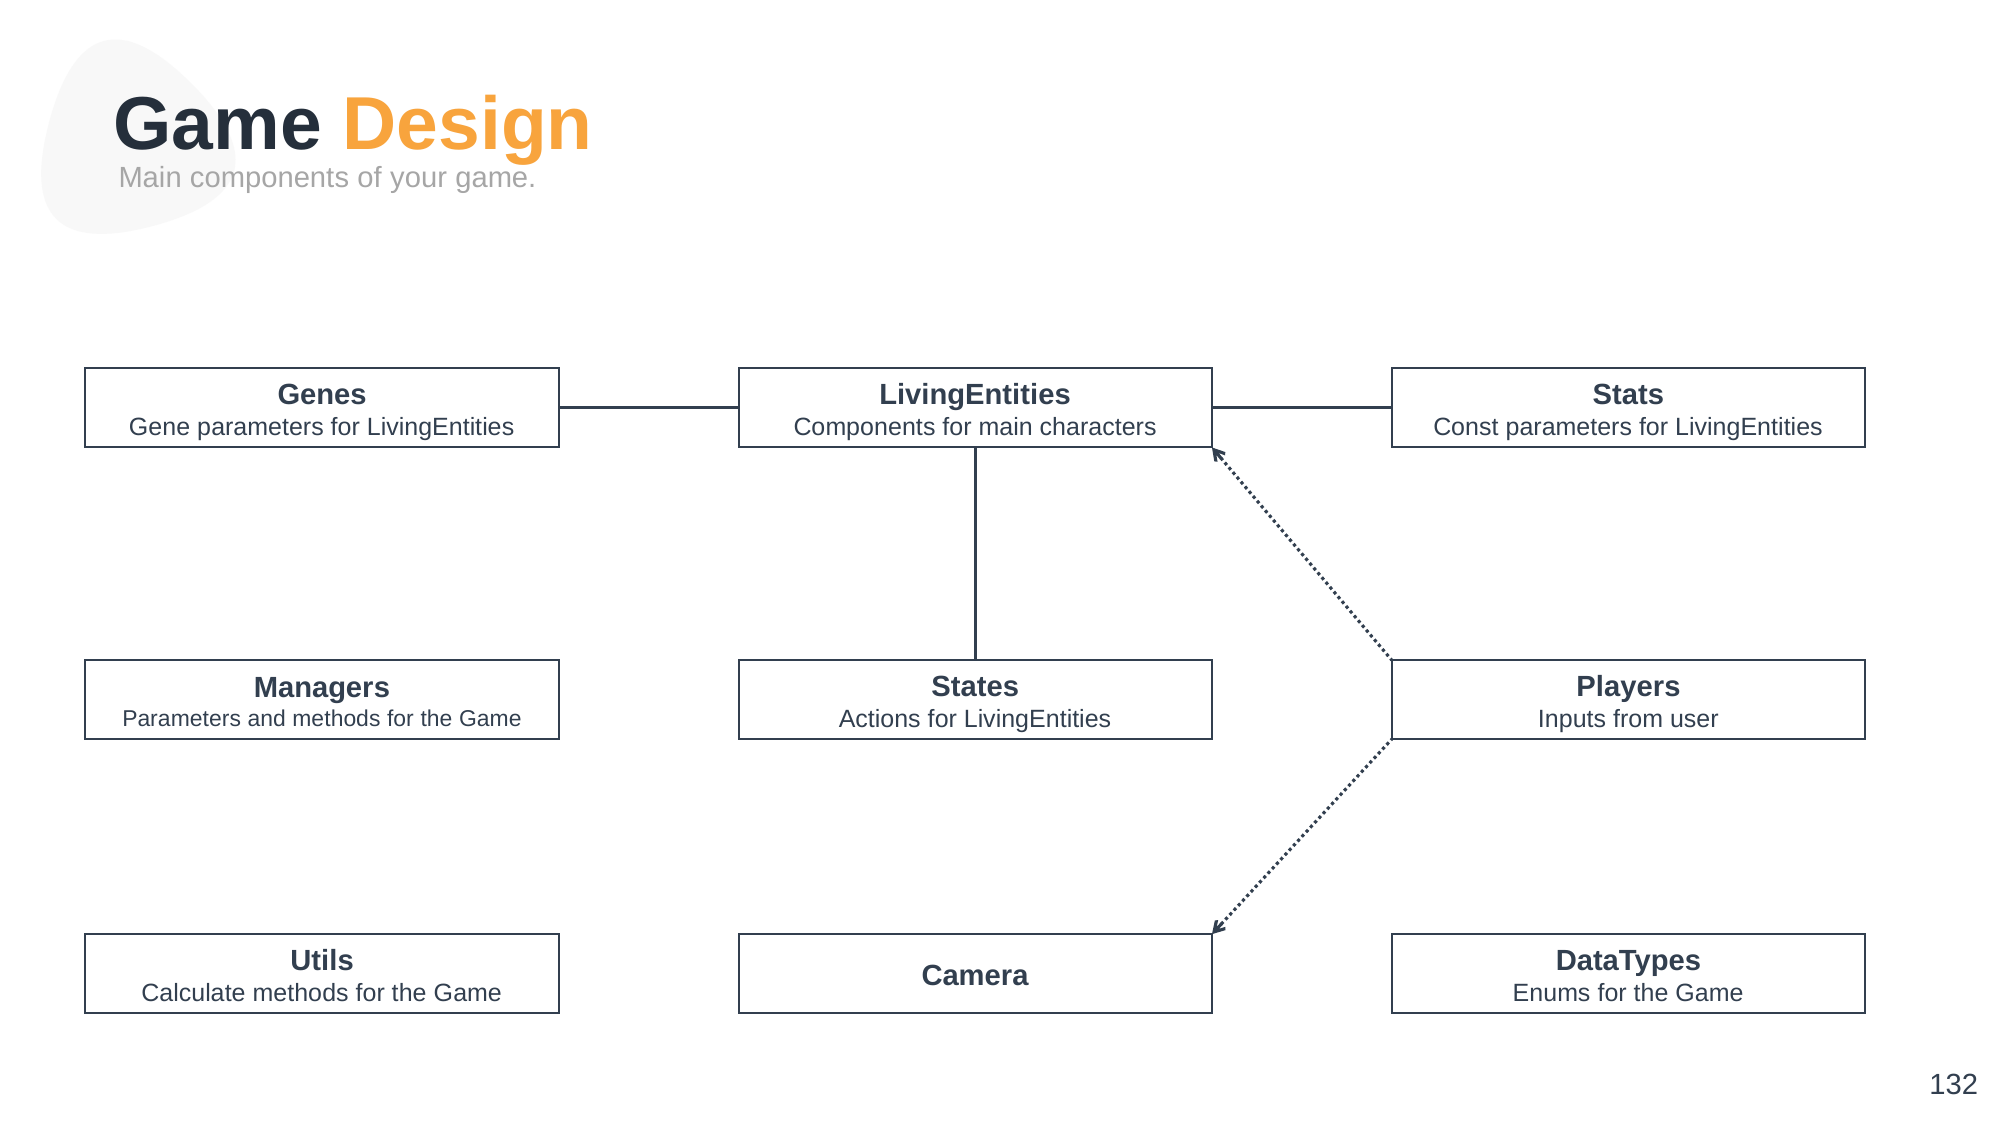

Game Design
Main components of your game.
Genes
Gene parameters for LivingEntities
LivingEntities
Components for main characters
Stats
Const parameters for LivingEntities
Managers
Parameters and methods for the Game
States
Actions for LivingEntities
Players
Inputs from user
Utils
Calculate methods for the Game
Camera
DataTypes
Enums for the Game
132